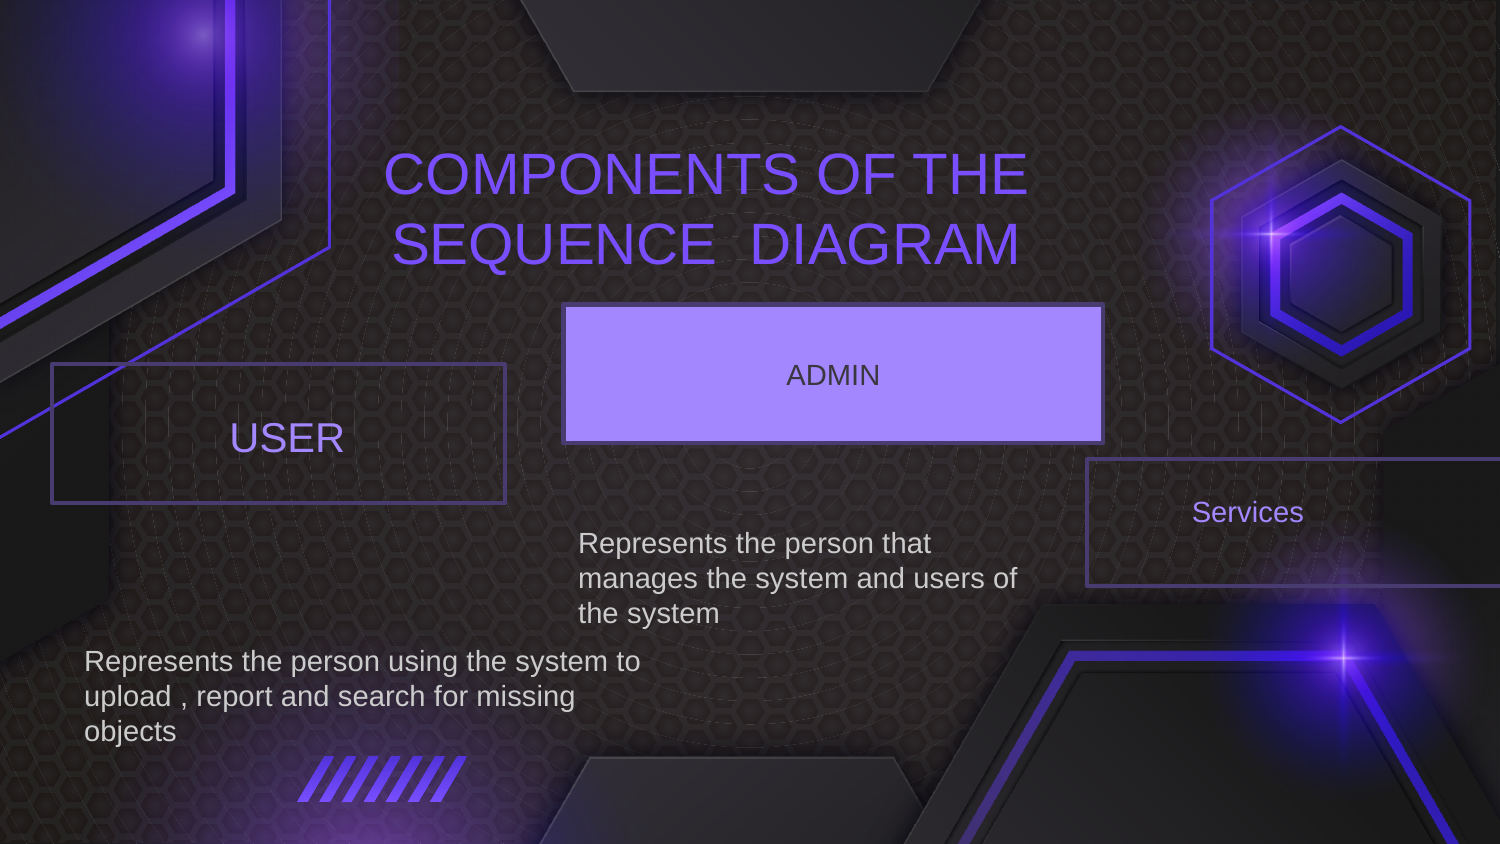

# COMPONENTS OF THE SEQUENCE  DIAGRAM
ADMIN

USER

Services
Represents the person that manages the system and users of the system
Represents the person using the system to upload , report and search for missing objects